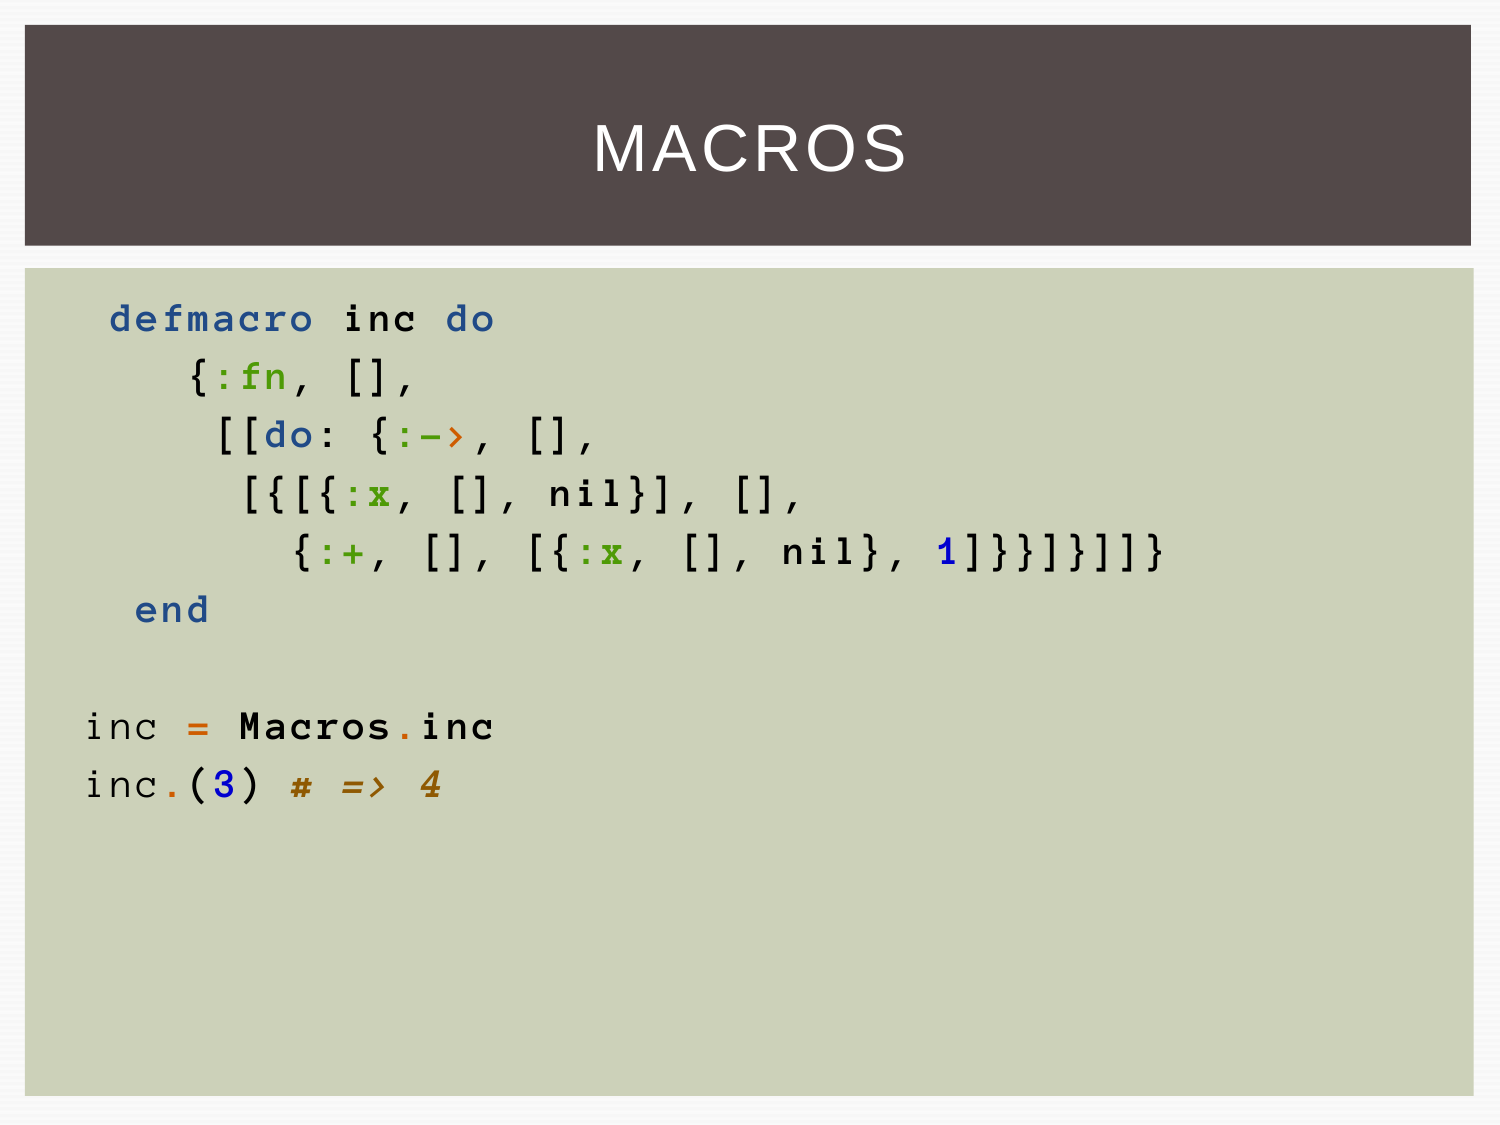

# MACROS
 defmacro inc do
    {:fn, [],
     [[do: {:->, [],
      [{[{:x, [], nil}], [],
        {:+, [], [{:x, [], nil}, 1]}}]}]]}
  end

inc = Macros.inc
inc.(3) # => 4